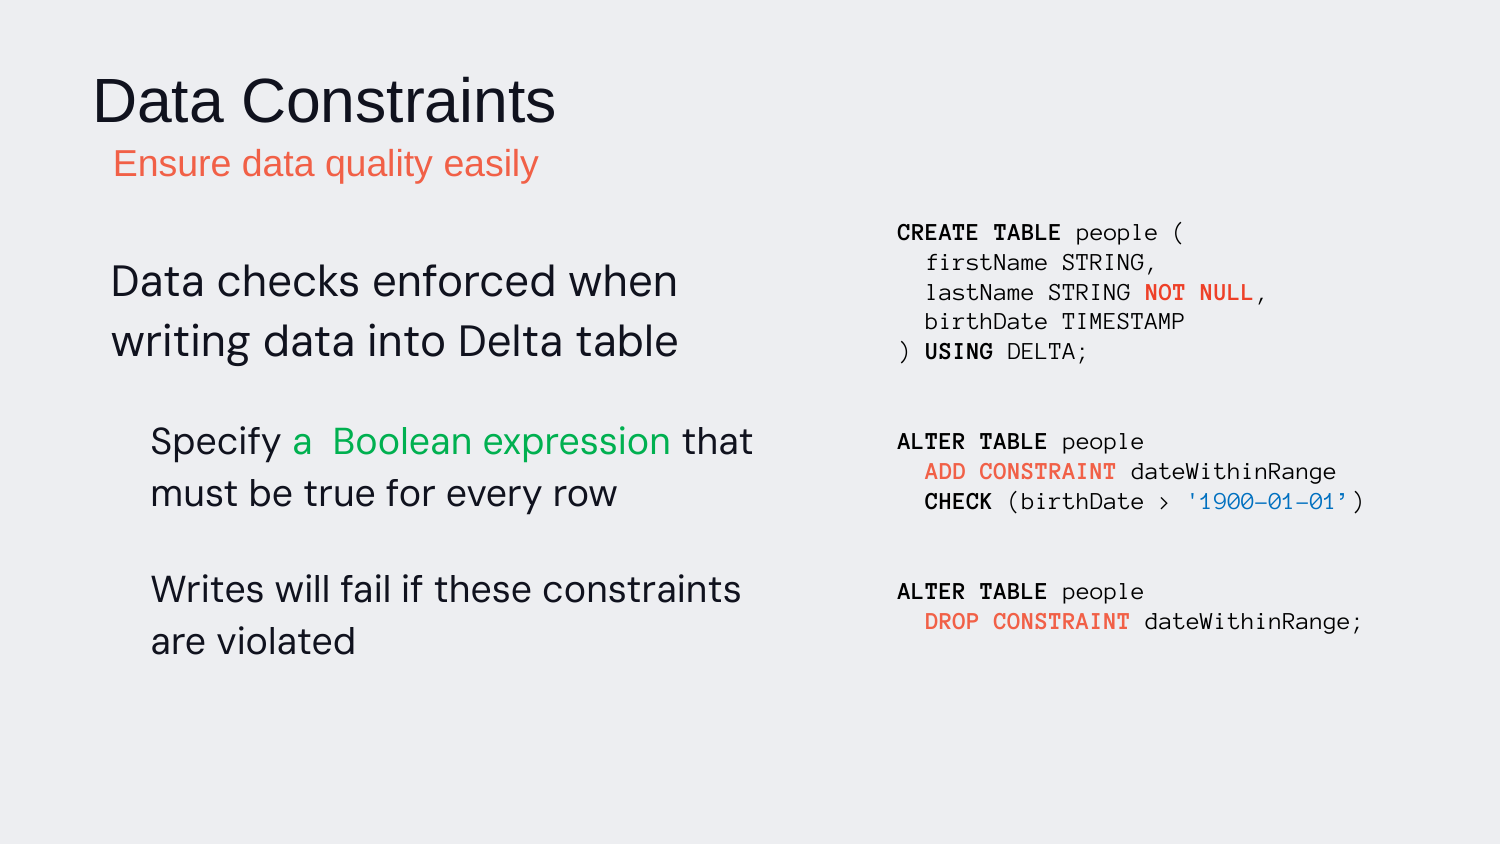

# Data Constraints
Ensure data quality easily
CREATE TABLE people (
  firstName STRING,
  lastName STRING NOT NULL,
  birthDate TIMESTAMP
) USING DELTA;

ALTER TABLE people
  ADD CONSTRAINT dateWithinRange
  CHECK (birthDate > '1900-01-01’)

ALTER TABLE people
  DROP CONSTRAINT dateWithinRange;
Data checks enforced when writing data into Delta table
Specify a  Boolean expression that must be true for every row
Writes will fail if these constraints are violated